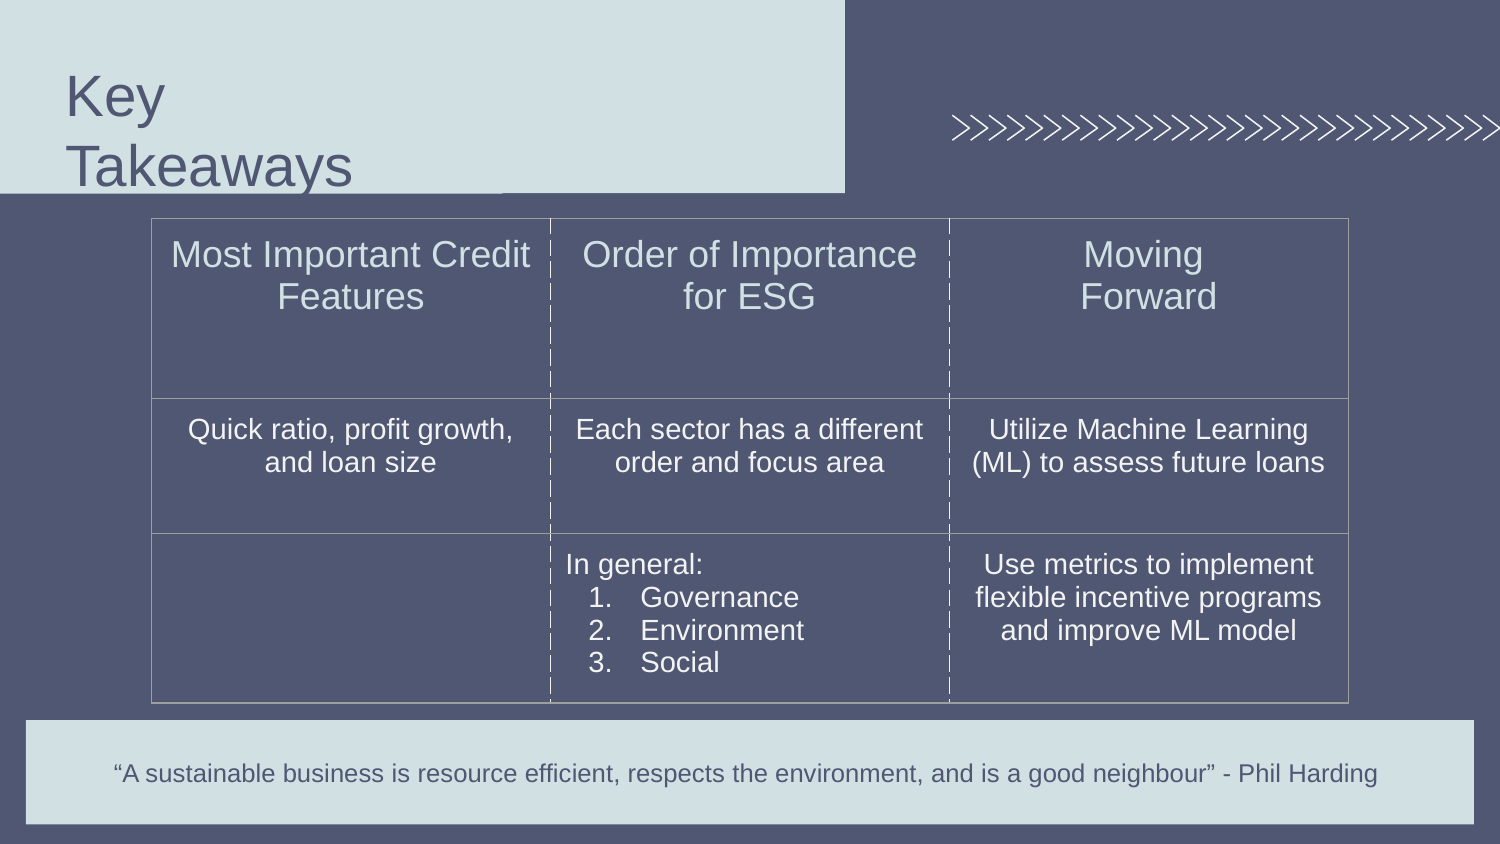

# Key Takeaways
| Most Important Credit Features | Order of Importance for ESG | Moving Forward |
| --- | --- | --- |
| Quick ratio, profit growth, and loan size | Each sector has a different order and focus area | Utilize Machine Learning (ML) to assess future loans |
|  | In general: Governance Environment Social | Use metrics to implement flexible incentive programs and improve ML model |

“A sustainable business is resource efficient, respects the environment, and is a good neighbour” - Phil Harding